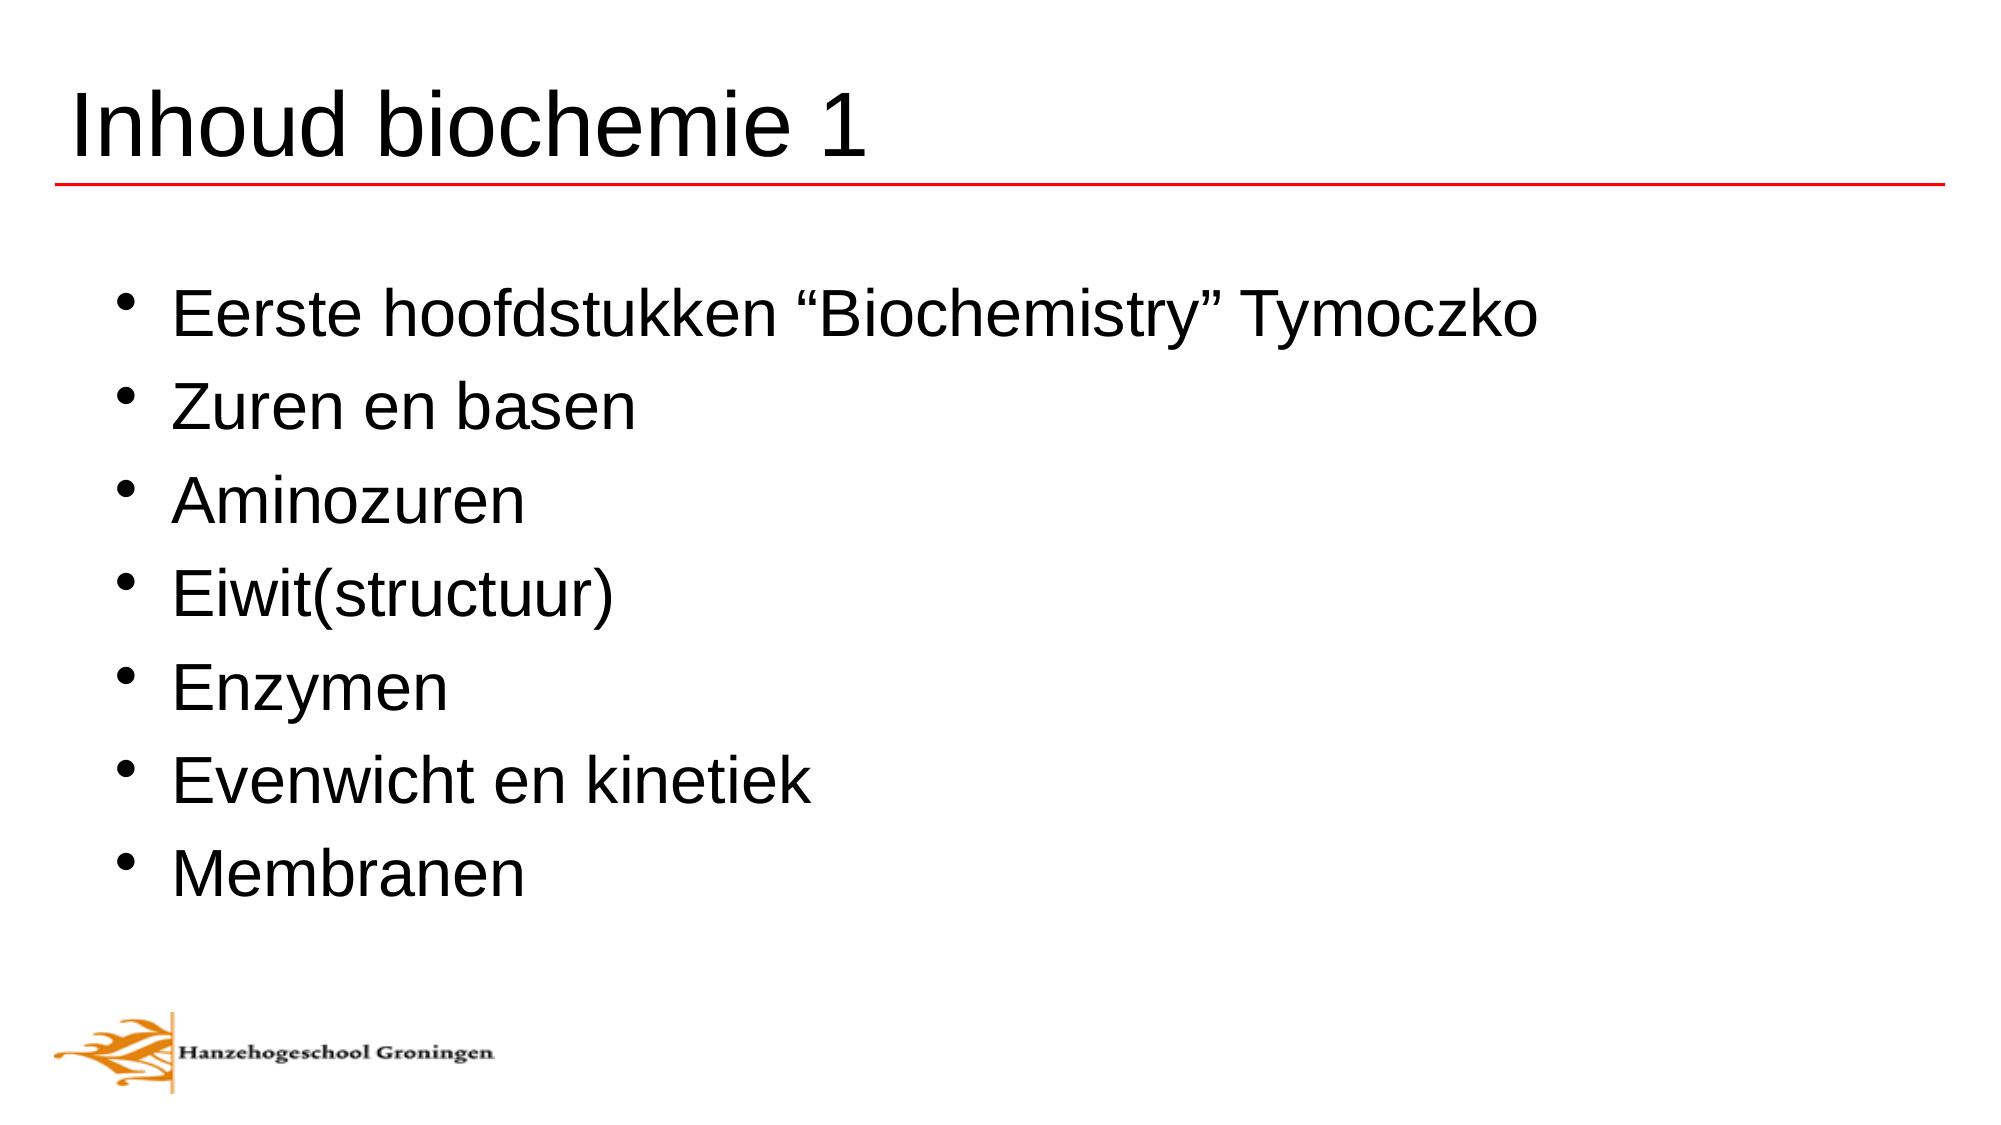

# Inhoud biochemie 1
Eerste hoofdstukken “Biochemistry” Tymoczko
Zuren en basen
Aminozuren
Eiwit(structuur)
Enzymen
Evenwicht en kinetiek
Membranen